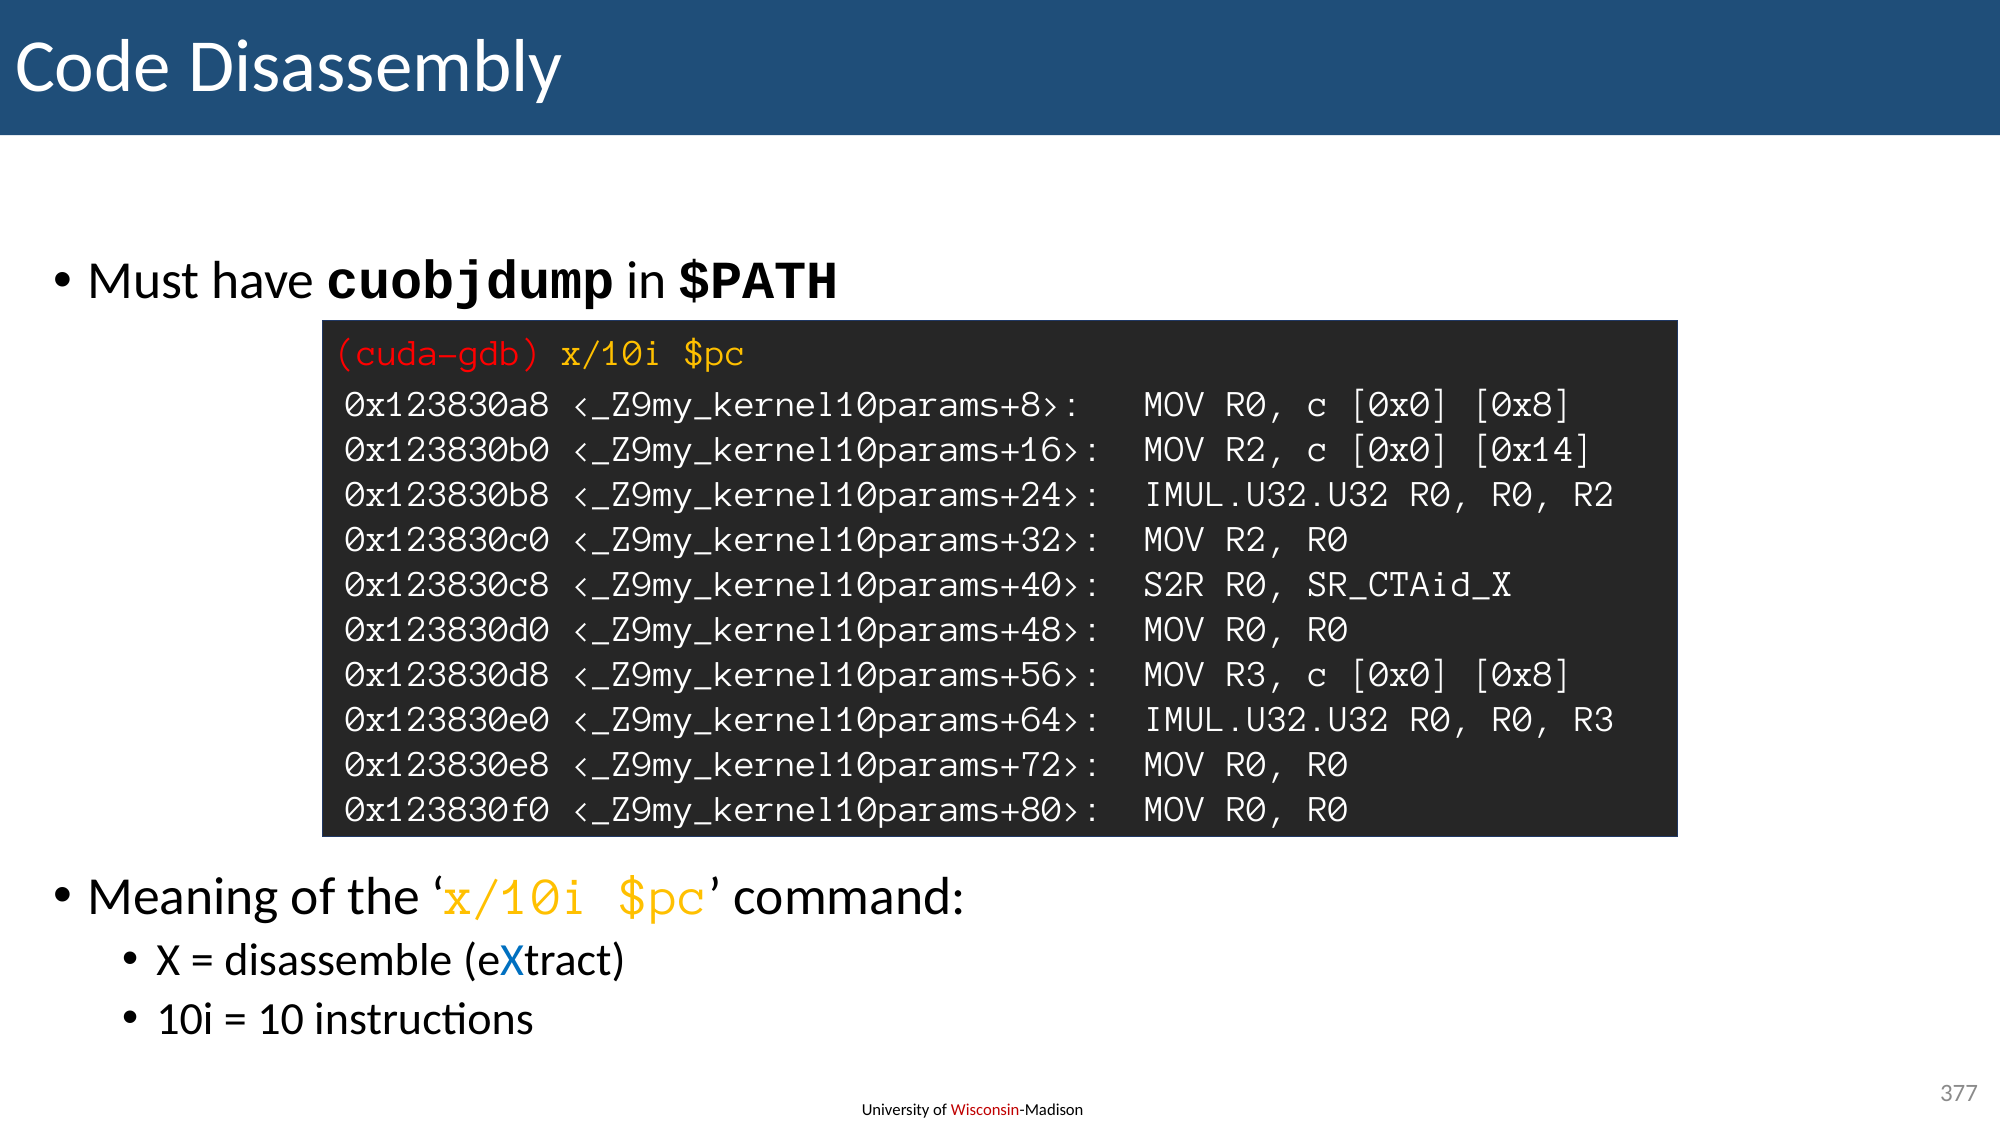

# Code Disassembly
Must have cuobjdump in $PATH

Meaning of the ‘x/10i $pc’ command:
X = disassemble (eXtract)
10i = 10 instructions
(cuda-gdb) x/10i $pc
0x123830a8 <_Z9my_kernel10params+8>:   MOV R0, c [0x0] [0x8]
0x123830b0 <_Z9my_kernel10params+16>:  MOV R2, c [0x0] [0x14]
0x123830b8 <_Z9my_kernel10params+24>:  IMUL.U32.U32 R0, R0, R2
0x123830c0 <_Z9my_kernel10params+32>:  MOV R2, R0
0x123830c8 <_Z9my_kernel10params+40>:  S2R R0, SR_CTAid_X
0x123830d0 <_Z9my_kernel10params+48>:  MOV R0, R0
0x123830d8 <_Z9my_kernel10params+56>:  MOV R3, c [0x0] [0x8]
0x123830e0 <_Z9my_kernel10params+64>:  IMUL.U32.U32 R0, R0, R3
0x123830e8 <_Z9my_kernel10params+72>:  MOV R0, R0
0x123830f0 <_Z9my_kernel10params+80>:  MOV R0, R0
377